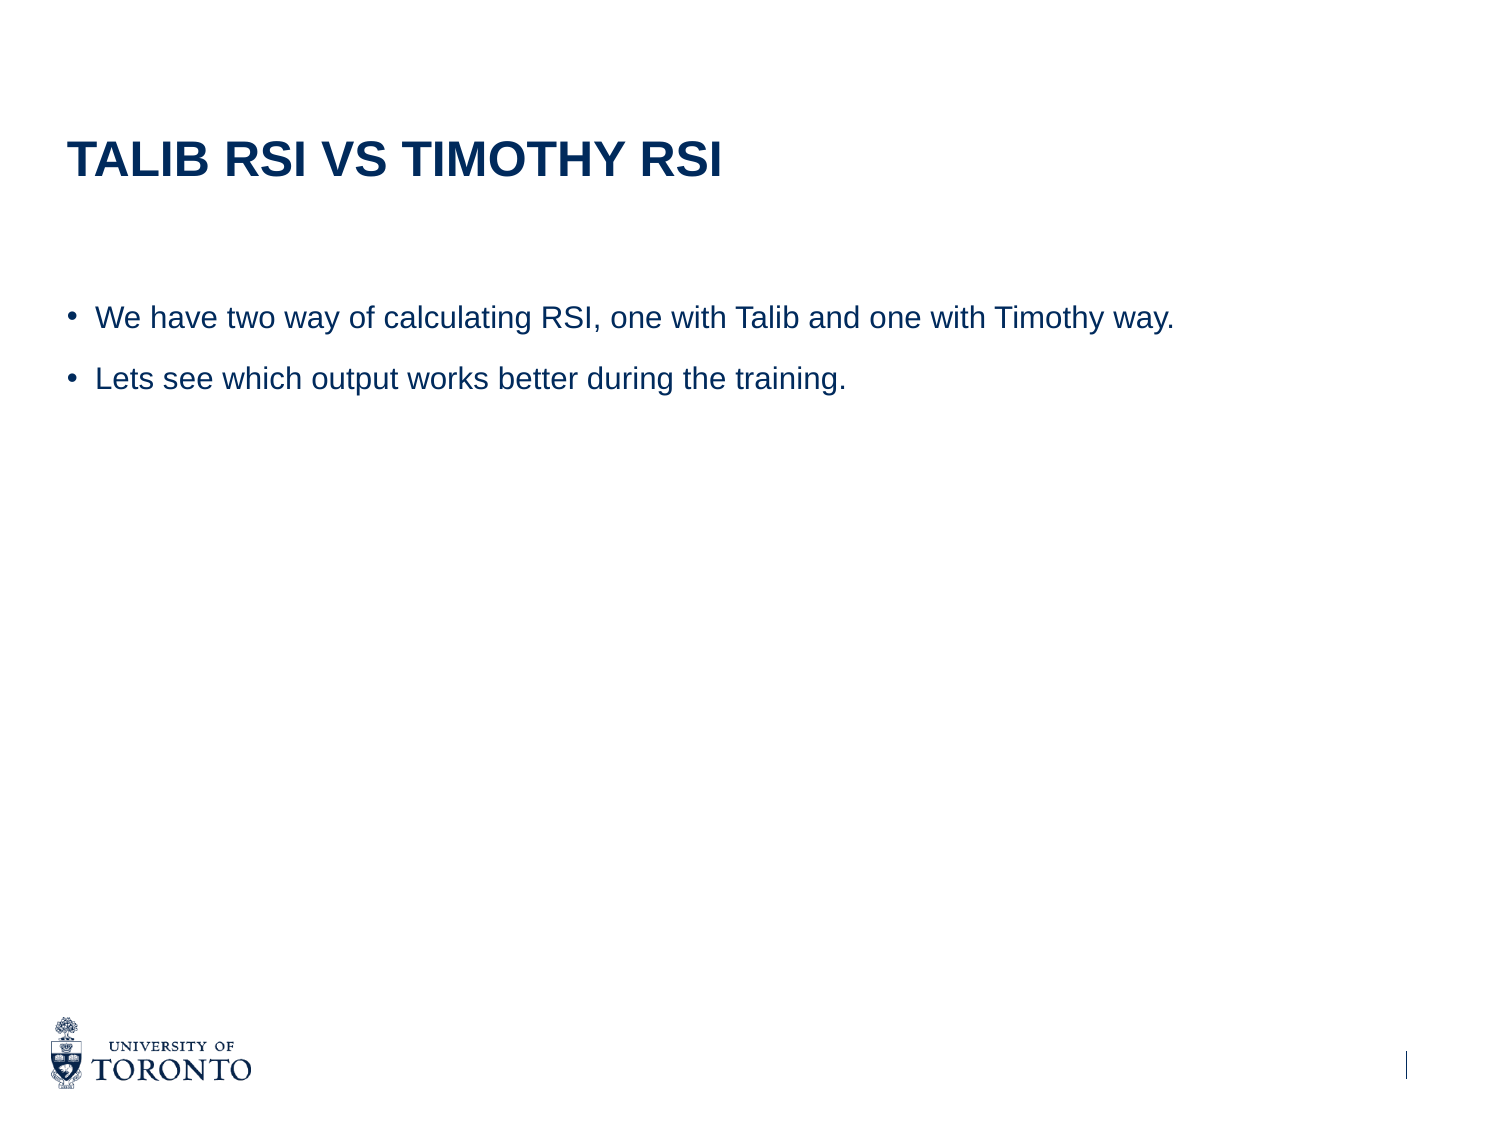

# Talib RSI VS Timothy RSI
We have two way of calculating RSI, one with Talib and one with Timothy way.
Lets see which output works better during the training.